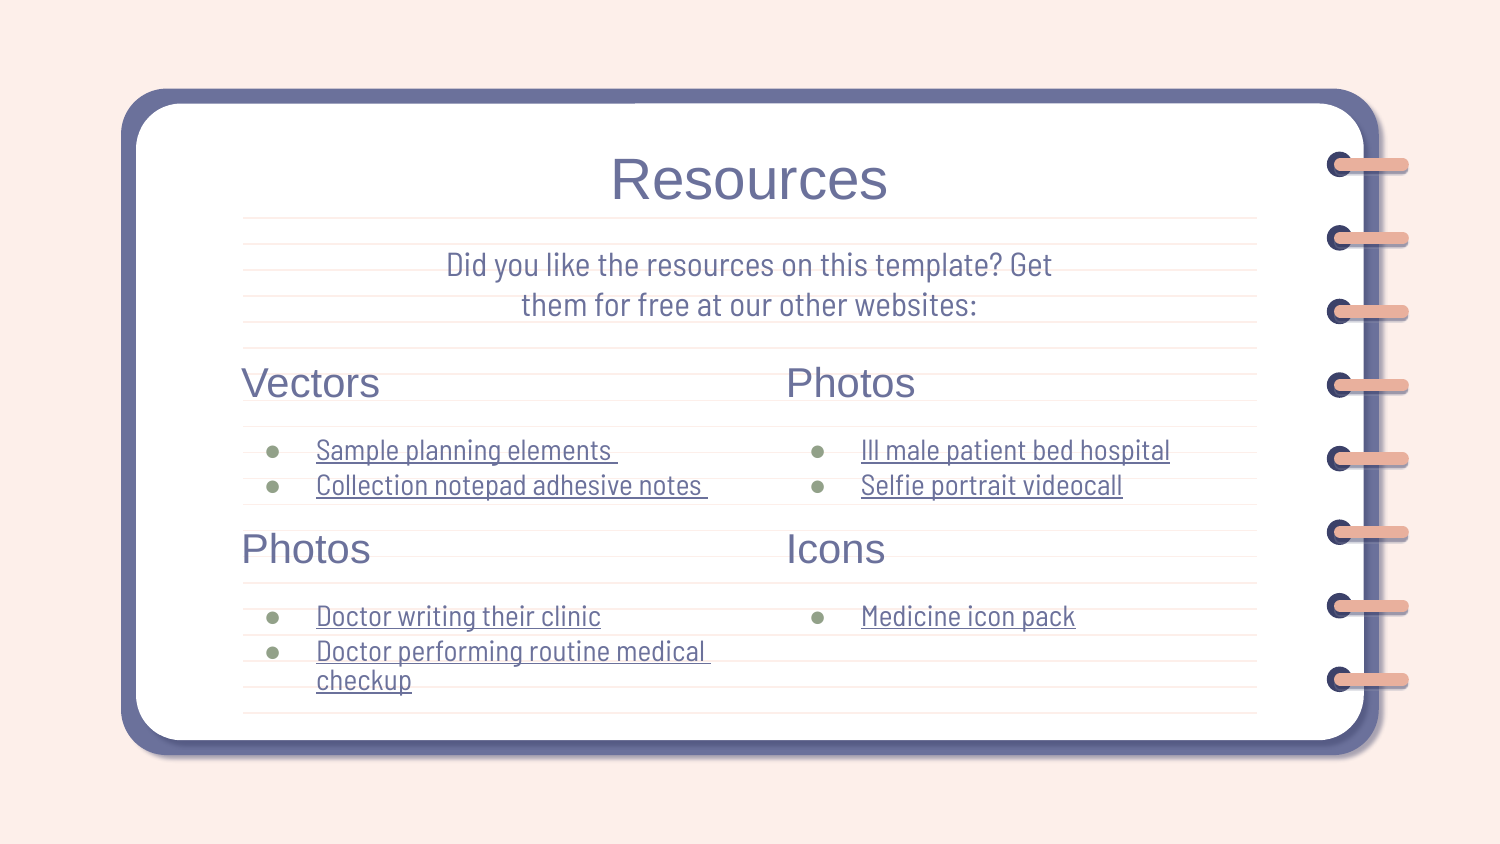

# Resources
Did you like the resources on this template? Get them for free at our other websites:
Vectors
Sample planning elements
Collection notepad adhesive notes
Photos
Doctor writing their clinic
Doctor performing routine medical checkup
Photos
Ill male patient bed hospital
Selfie portrait videocall
Icons
Medicine icon pack